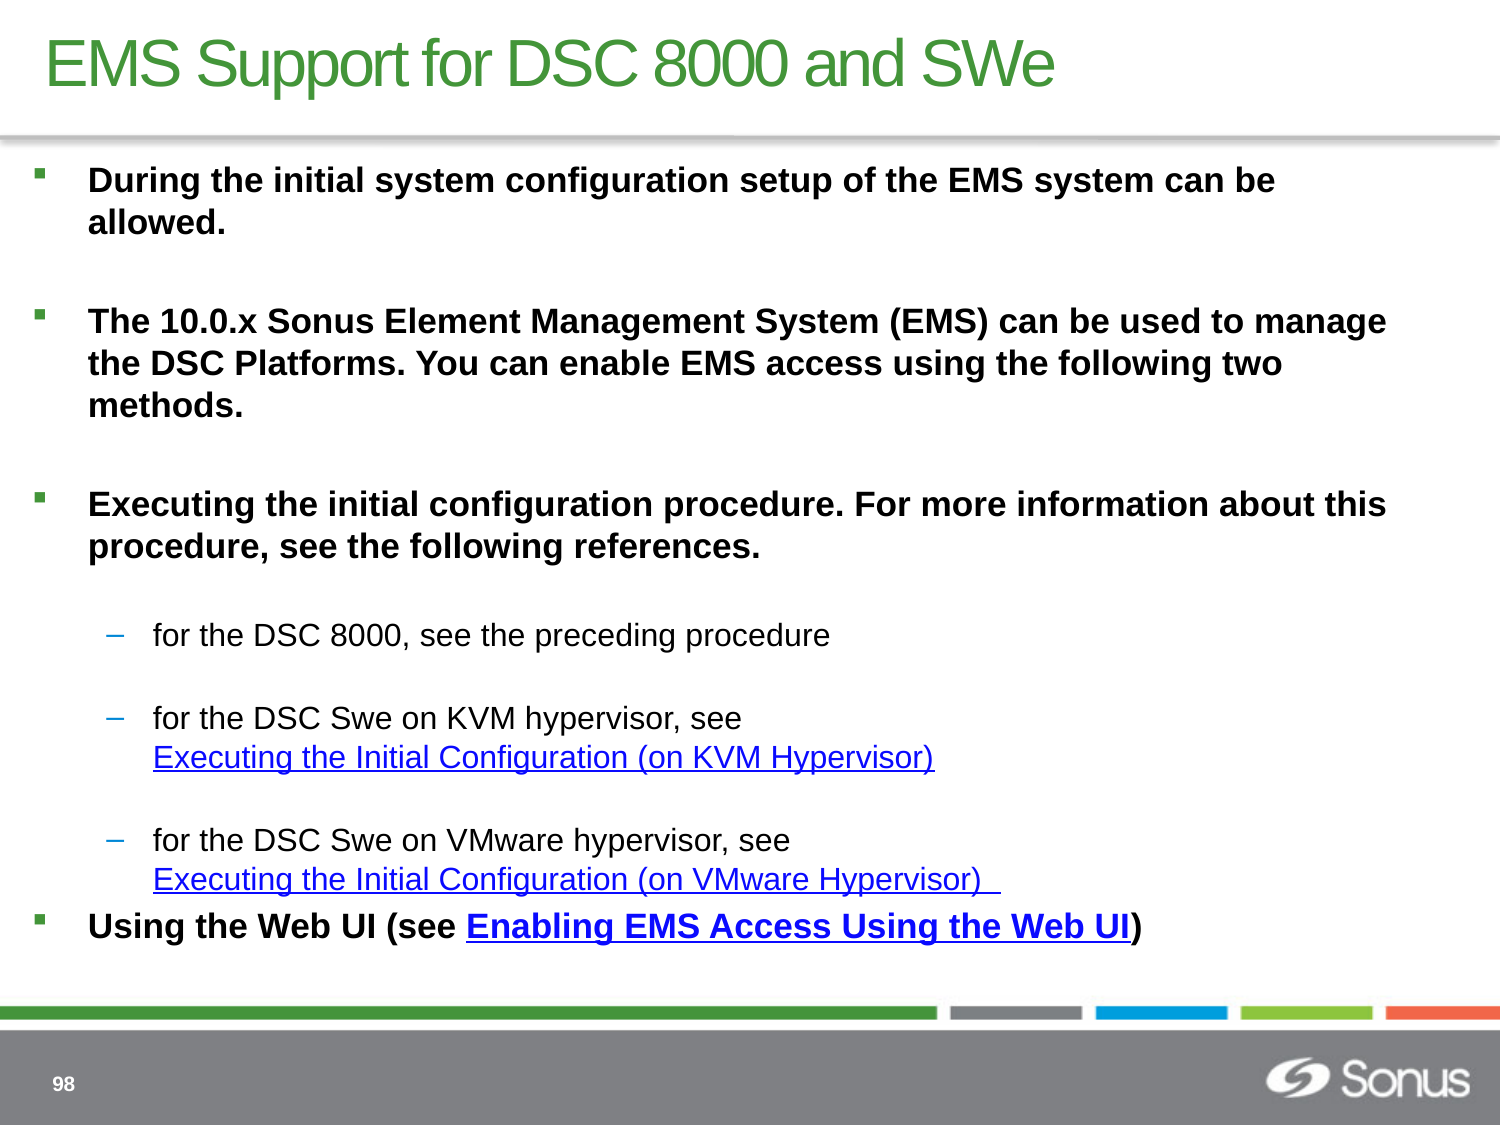

# EMS Support for DSC 8000 and SWe
During the initial system configuration setup of the EMS system can be allowed.

The 10.0.x Sonus Element Management System (EMS) can be used to manage the DSC Platforms. You can enable EMS access using the following two methods.

Executing the initial configuration procedure. For more information about this procedure, see the following references.
for the DSC 8000, see the preceding procedure
for the DSC Swe on KVM hypervisor, see Executing the Initial Configuration (on KVM Hypervisor)
for the DSC Swe on VMware hypervisor, see Executing the Initial Configuration (on VMware Hypervisor)
Using the Web UI (see Enabling EMS Access Using the Web UI)